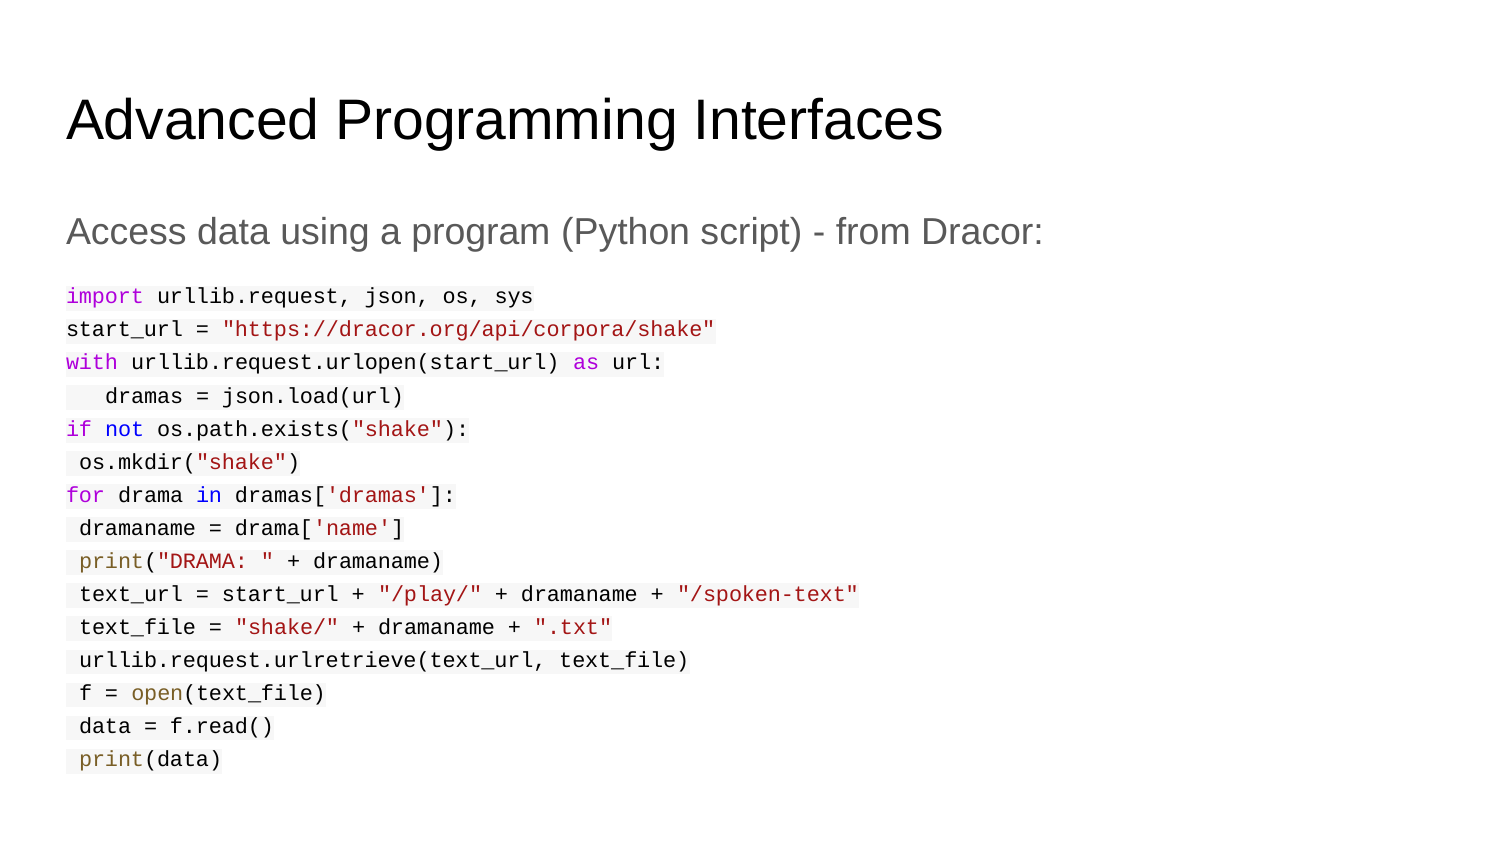

# Advanced Programming Interfaces
Access data using a program (Python script) - from Dracor:
import urllib.request, json, os, sys
start_url = "https://dracor.org/api/corpora/shake"
with urllib.request.urlopen(start_url) as url:
   dramas = json.load(url)
if not os.path.exists("shake"):
 os.mkdir("shake")
for drama in dramas['dramas']:
 dramaname = drama['name']
 print("DRAMA: " + dramaname)
 text_url = start_url + "/play/" + dramaname + "/spoken-text"
 text_file = "shake/" + dramaname + ".txt"
 urllib.request.urlretrieve(text_url, text_file)
 f = open(text_file)
 data = f.read()
 print(data)